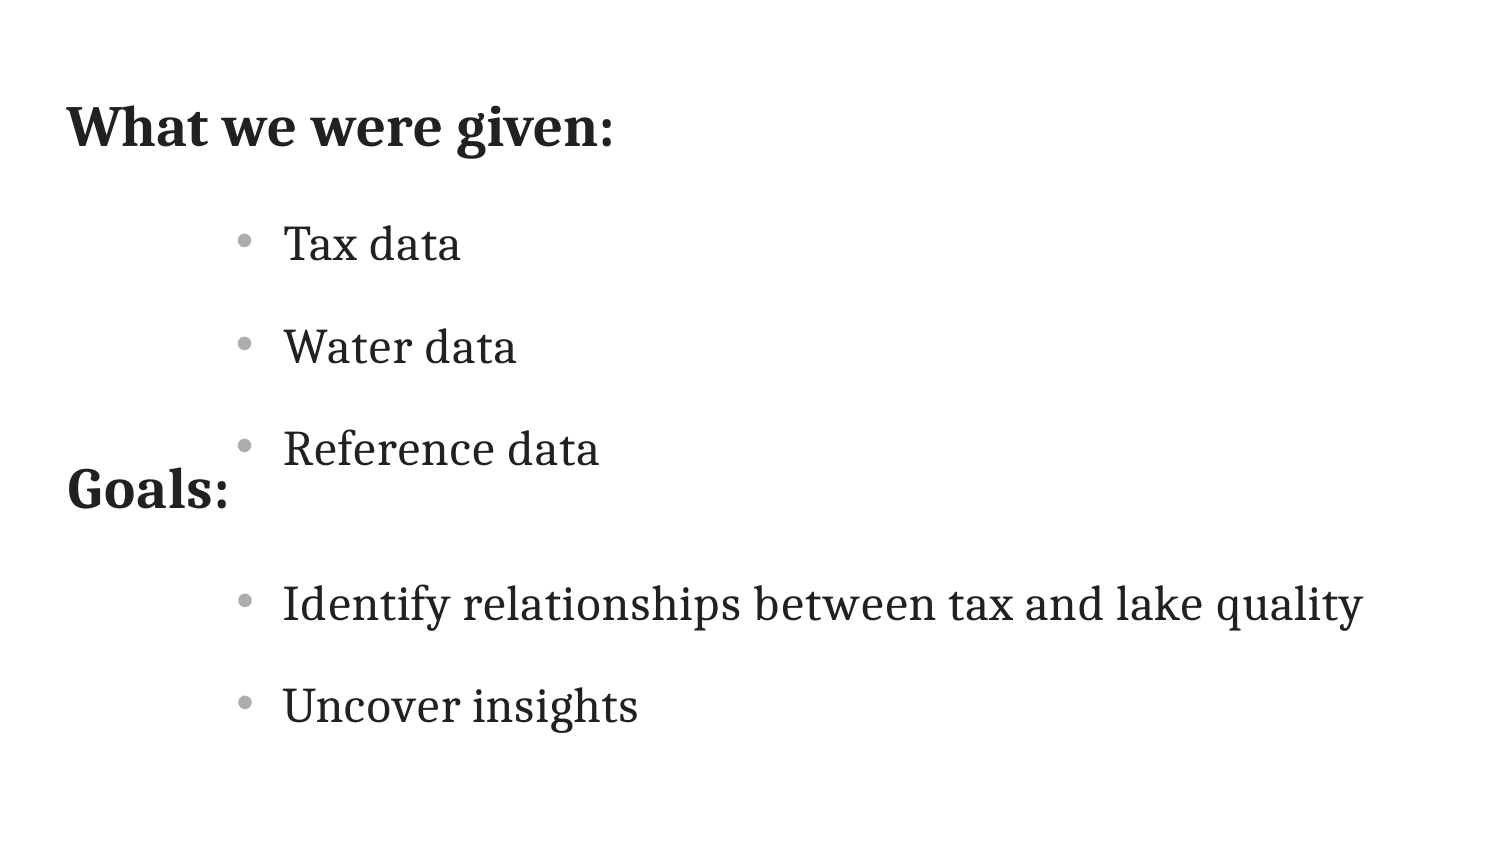

# What we were given:
Tax data
Water data
Reference data
Goals:
Identify relationships between tax and lake quality
Uncover insights